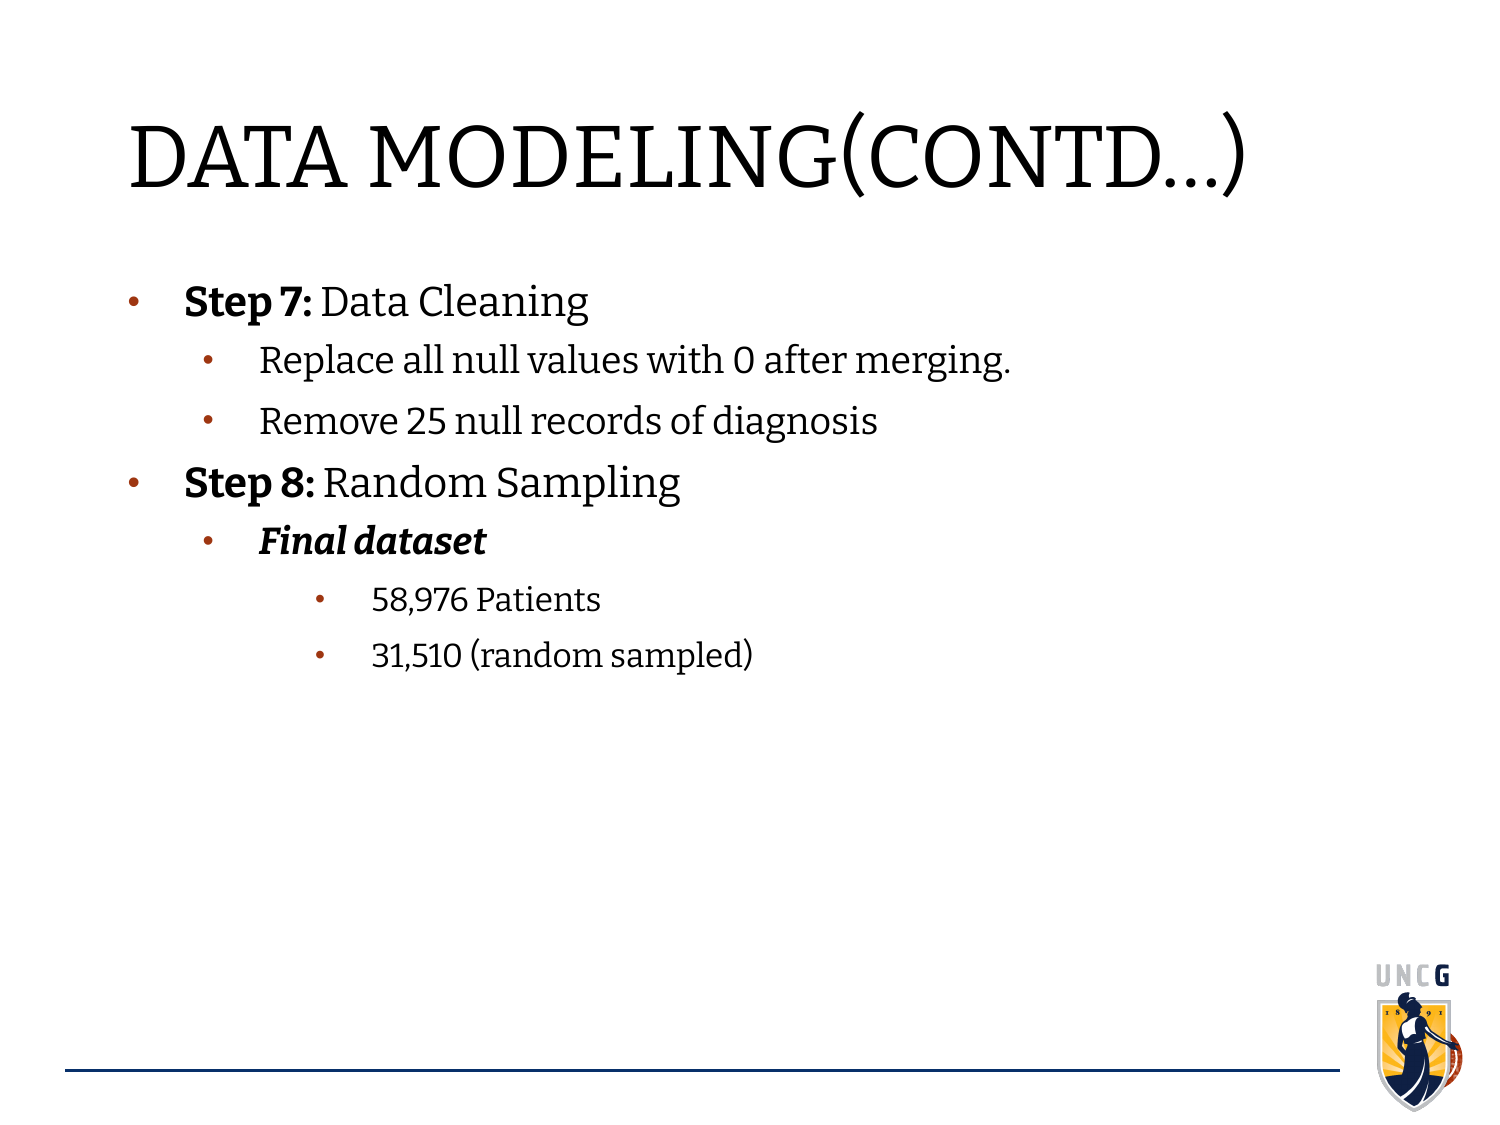

# Data Modeling(Contd…)
Step 7: Data Cleaning
Replace all null values with 0 after merging.
Remove 25 null records of diagnosis
Step 8: Random Sampling
Final dataset
58,976 Patients
31,510 (random sampled)